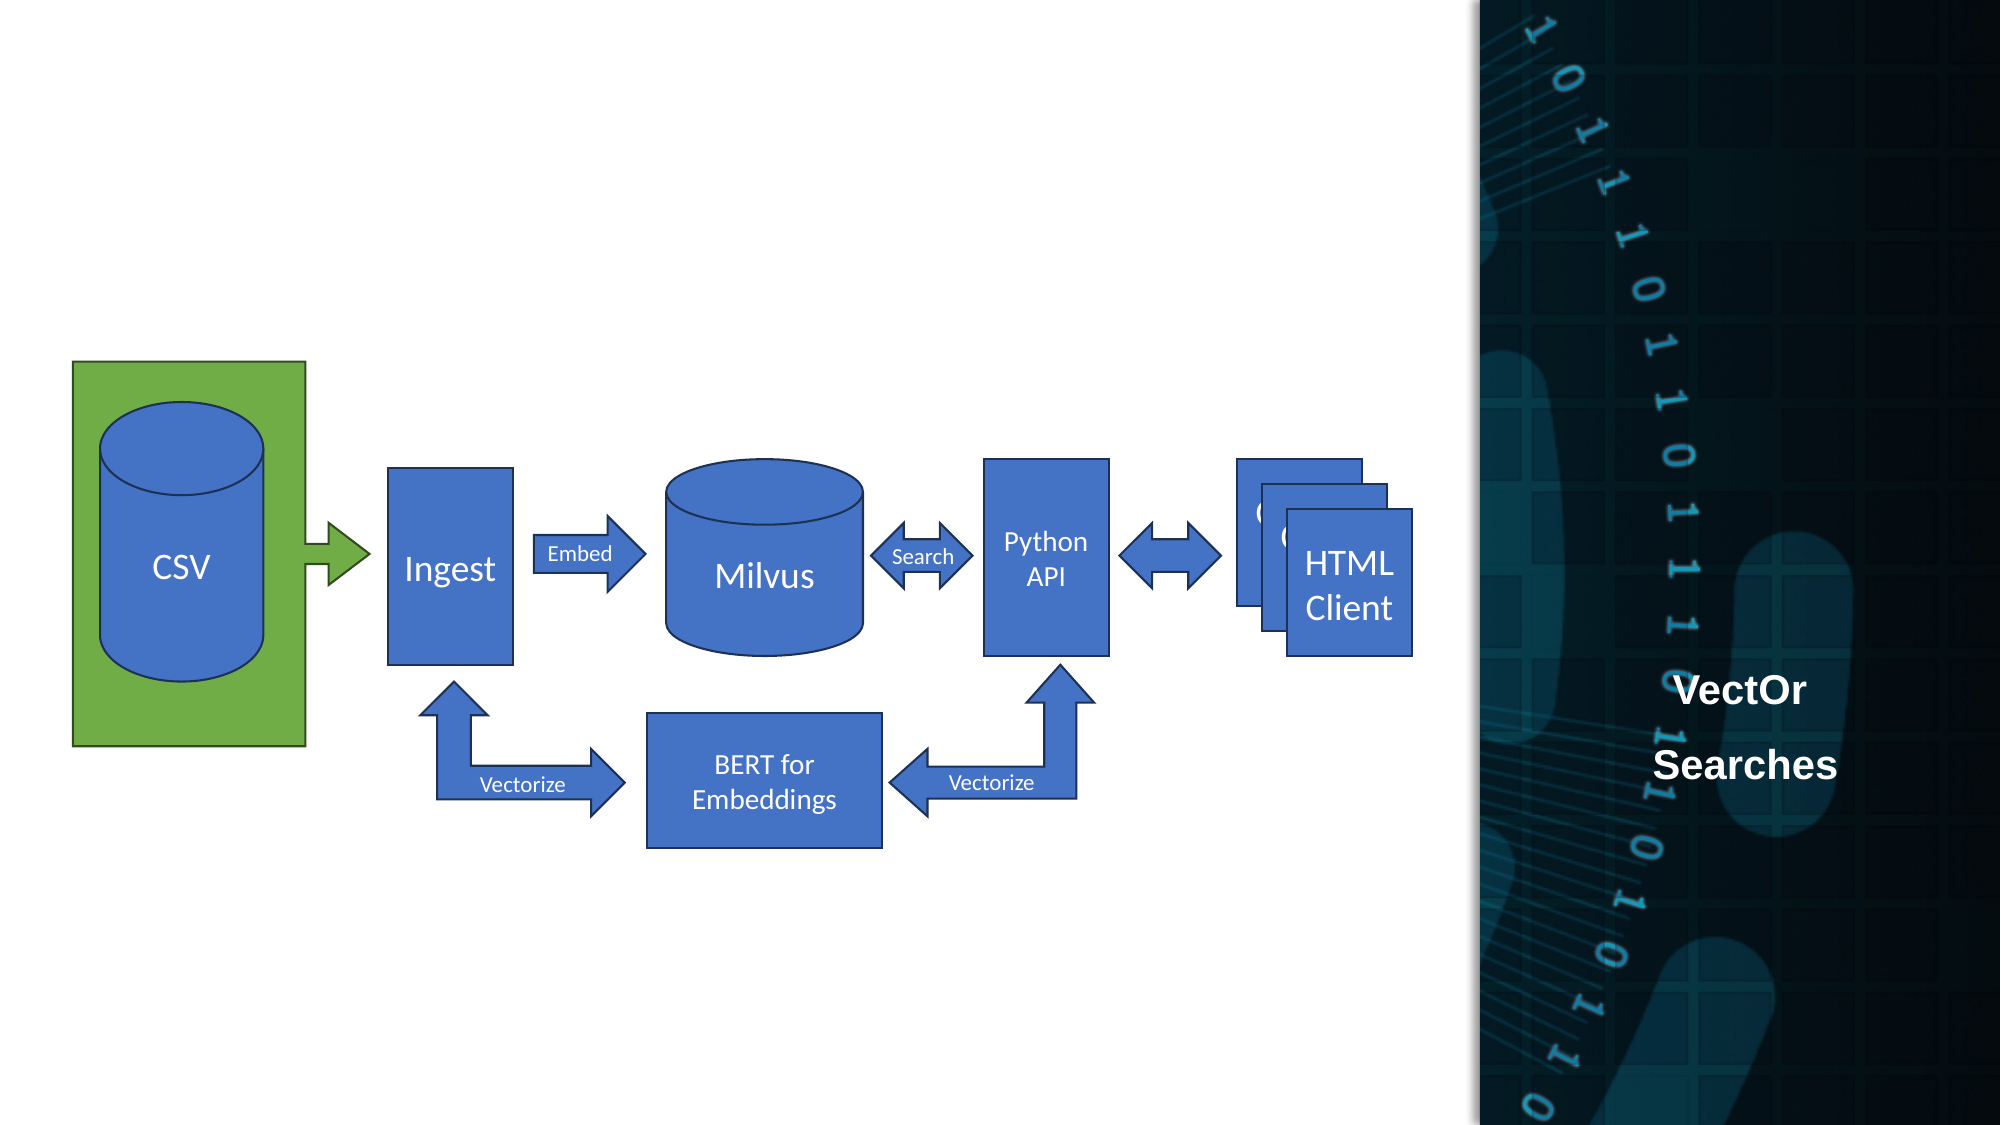

VectOr
 Searches

CSV
Milvus
Python API
Client
Apps
Ingest
Client
Apps
HTML Client

Embed
Search

BERT for Embeddings
Vectorize
Vectorize
Generate